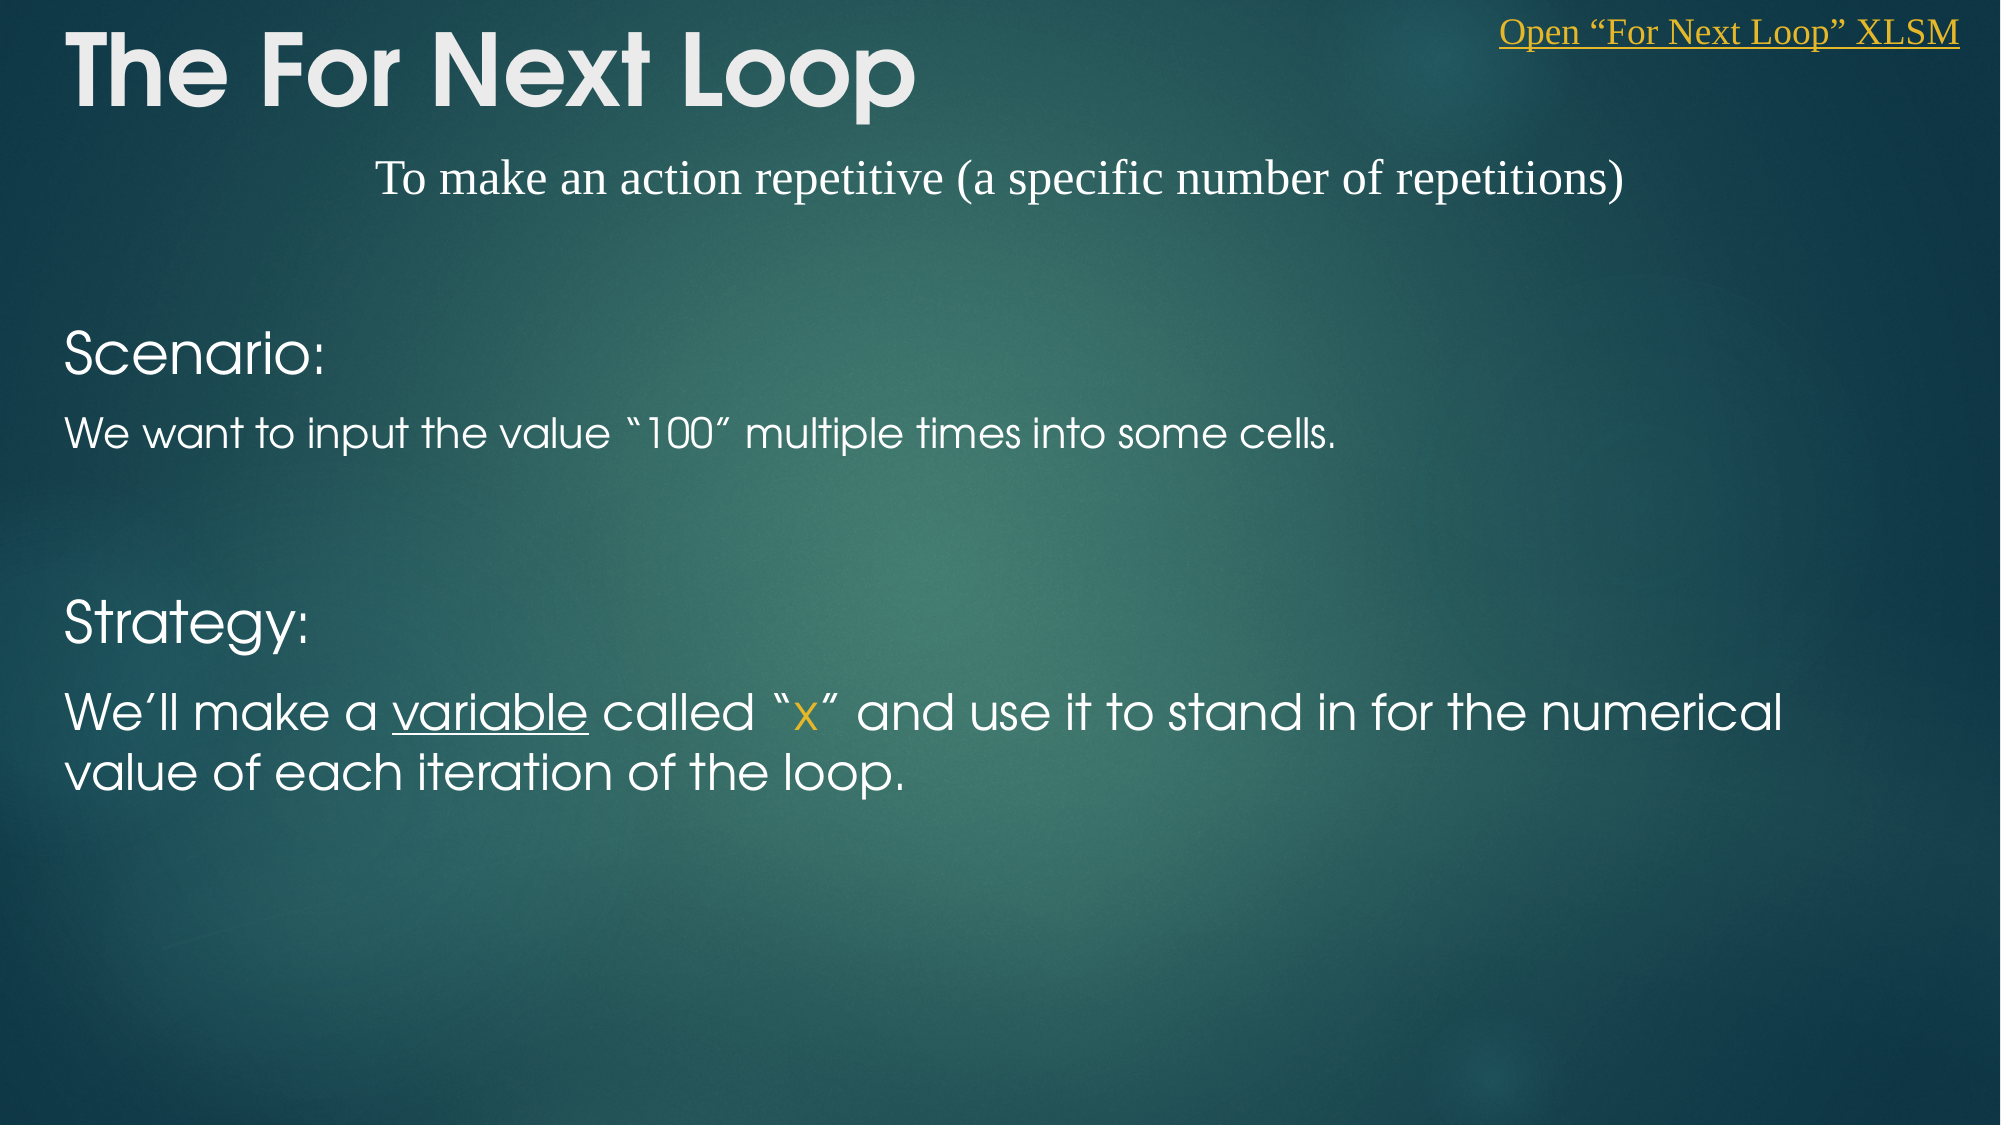

Open “For Next Loop” XLSM
# The For Next Loop
To make an action repetitive (a specific number of repetitions)
Scenario:
We want to input the value “100” multiple times into some cells.

Strategy:
We’ll make a variable called “x” and use it to stand in for the numerical value of each iteration of the loop.